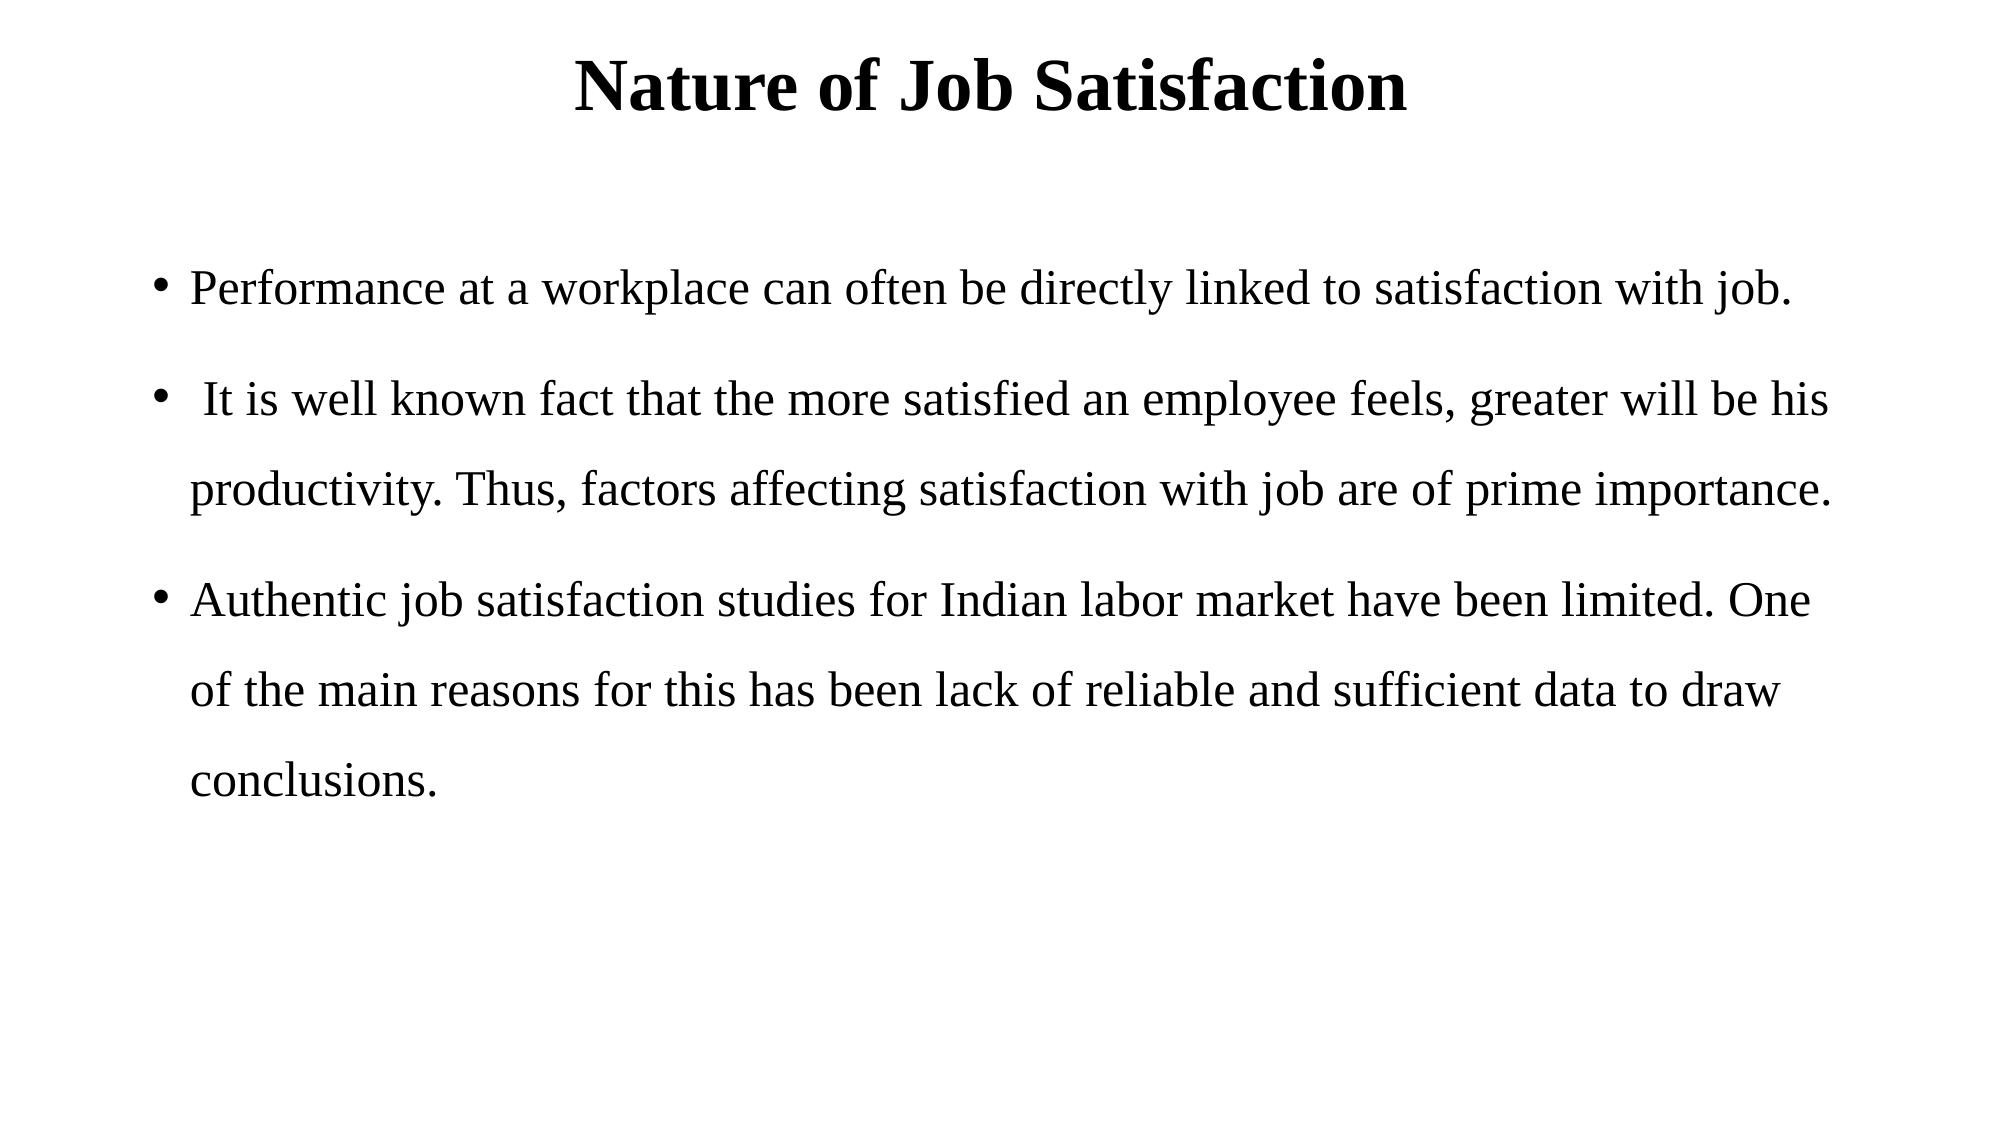

# Nature of Job Satisfaction
Performance at a workplace can often be directly linked to satisfaction with job.
 It is well known fact that the more satisfied an employee feels, greater will be his productivity. Thus, factors affecting satisfaction with job are of prime importance.
Authentic job satisfaction studies for Indian labor market have been limited. One of the main reasons for this has been lack of reliable and sufficient data to draw conclusions.